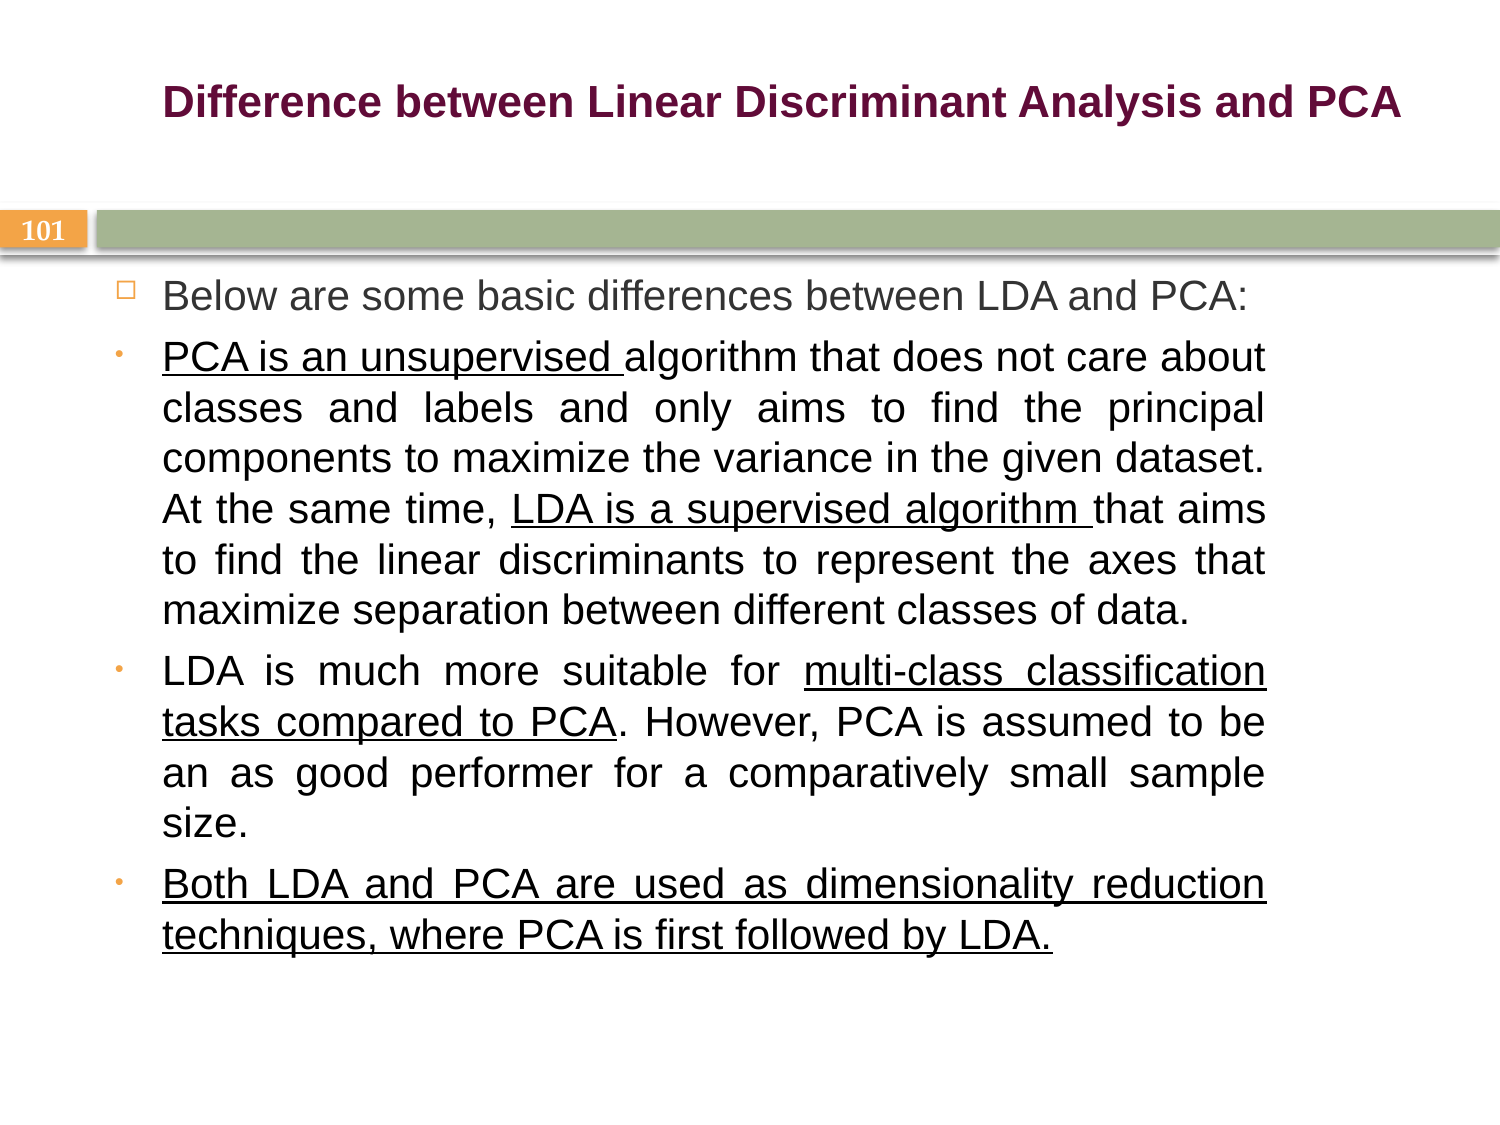

# Difference between Linear Discriminant Analysis and PCA
101
Below are some basic differences between LDA and PCA:
PCA is an unsupervised algorithm that does not care about classes and labels and only aims to find the principal components to maximize the variance in the given dataset. At the same time, LDA is a supervised algorithm that aims to find the linear discriminants to represent the axes that maximize separation between different classes of data.
LDA is much more suitable for multi-class classification tasks compared to PCA. However, PCA is assumed to be an as good performer for a comparatively small sample size.
Both LDA and PCA are used as dimensionality reduction techniques, where PCA is first followed by LDA.